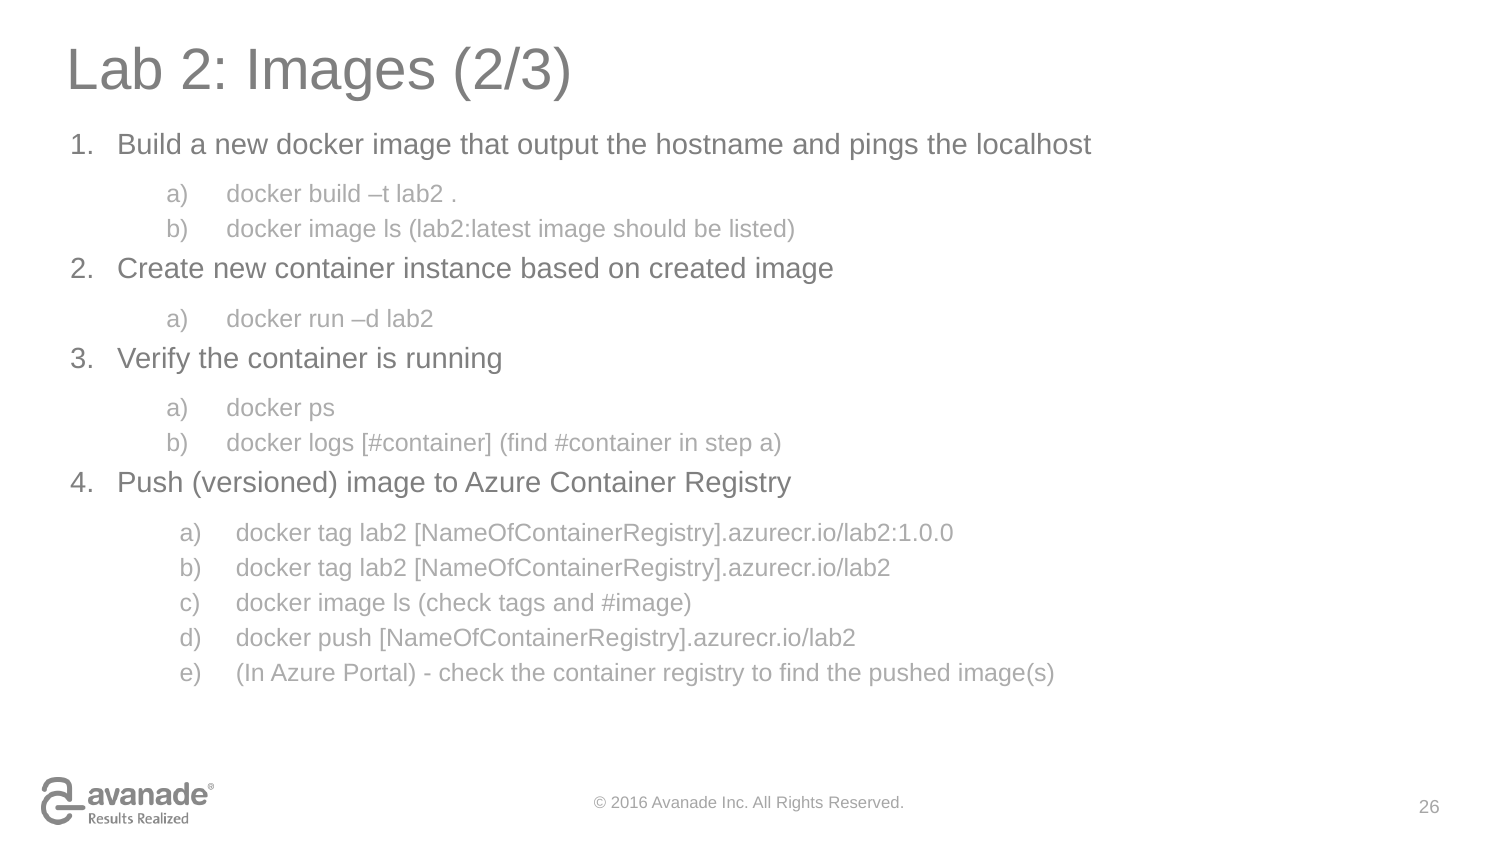

# Lab 2: Images (2/3)
Build a new docker image that output the hostname and pings the localhost
docker build –t lab2 .
docker image ls (lab2:latest image should be listed)
Create new container instance based on created image
docker run –d lab2
Verify the container is running
docker ps
docker logs [#container] (find #container in step a)
Push (versioned) image to Azure Container Registry
docker tag lab2 [NameOfContainerRegistry].azurecr.io/lab2:1.0.0
docker tag lab2 [NameOfContainerRegistry].azurecr.io/lab2
docker image ls (check tags and #image)
docker push [NameOfContainerRegistry].azurecr.io/lab2
(In Azure Portal) - check the container registry to find the pushed image(s)